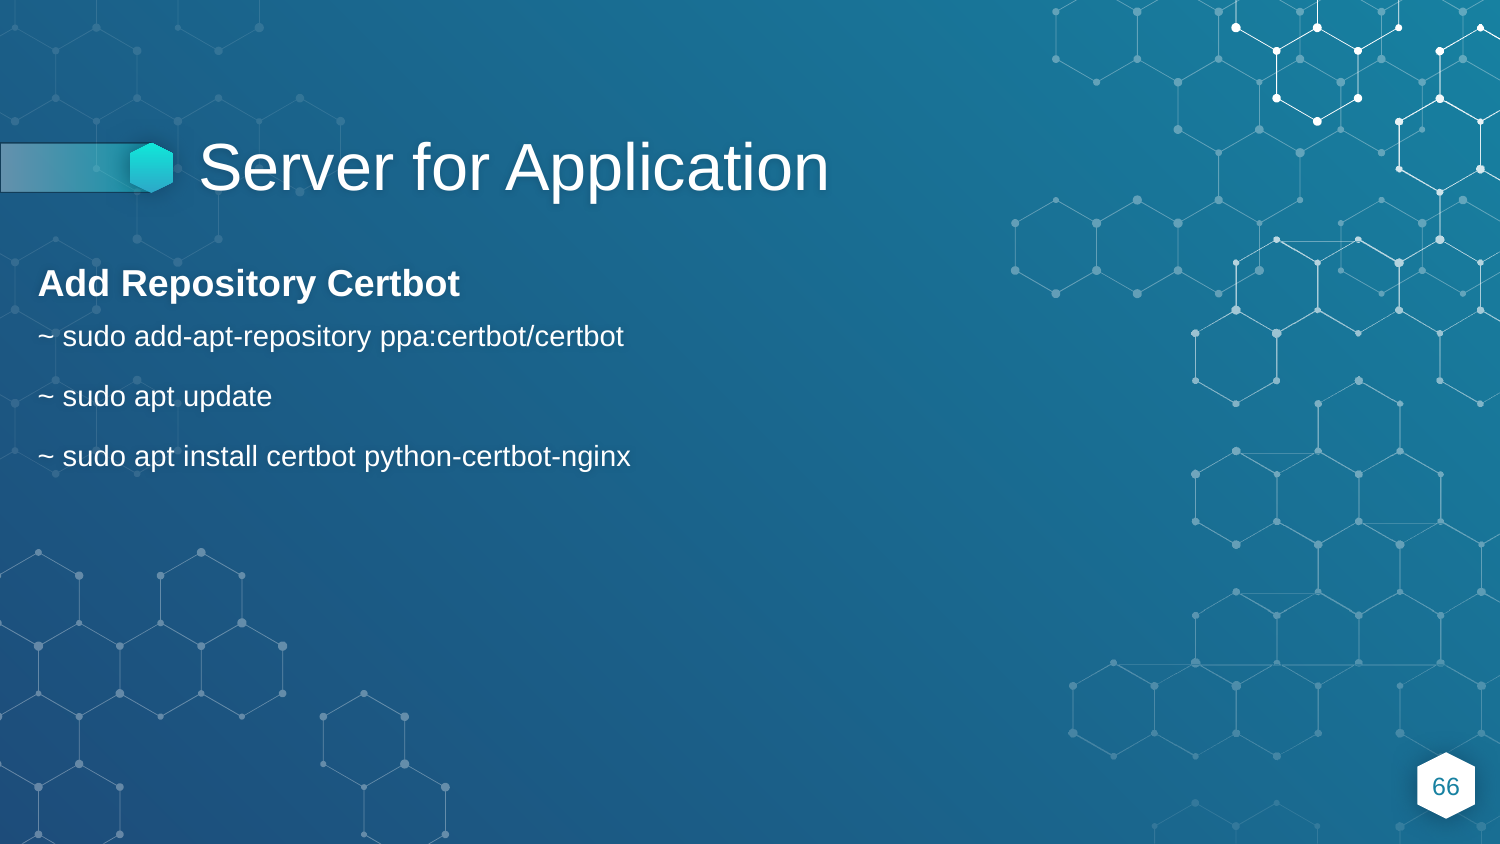

# Server for Application
Add Repository Certbot
~ sudo add-apt-repository ppa:certbot/certbot
~ sudo apt update
~ sudo apt install certbot python-certbot-nginx
66